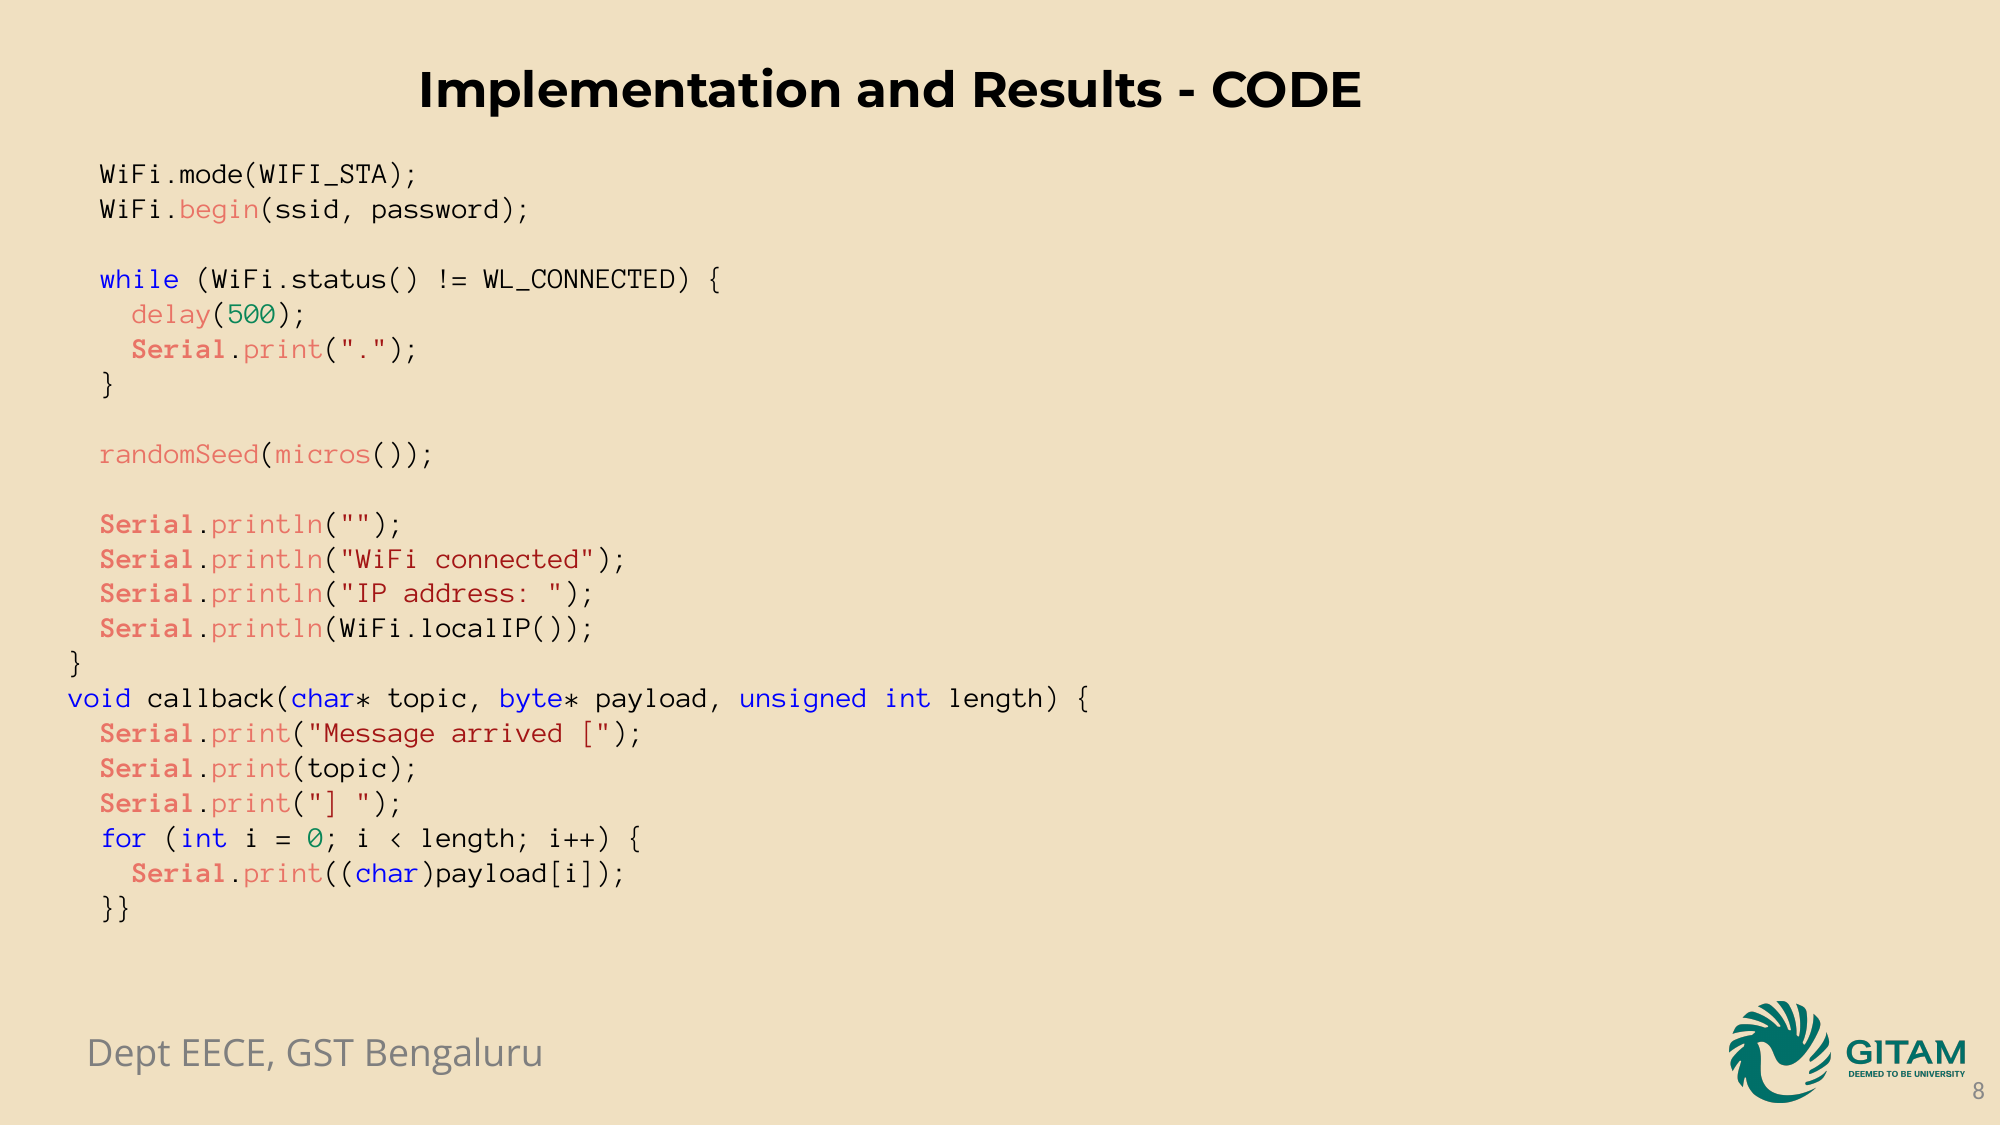

Implementation and Results - CODE
  WiFi.mode(WIFI_STA);
  WiFi.begin(ssid, password);
  while (WiFi.status() != WL_CONNECTED) {
    delay(500);
    Serial.print(".");
  }
  randomSeed(micros());
  Serial.println("");
  Serial.println("WiFi connected");
  Serial.println("IP address: ");
  Serial.println(WiFi.localIP());
}
void callback(char* topic, byte* payload, unsigned int length) {
  Serial.print("Message arrived [");
  Serial.print(topic);
  Serial.print("] ");
  for (int i = 0; i < length; i++) {
    Serial.print((char)payload[i]);
  }}

8